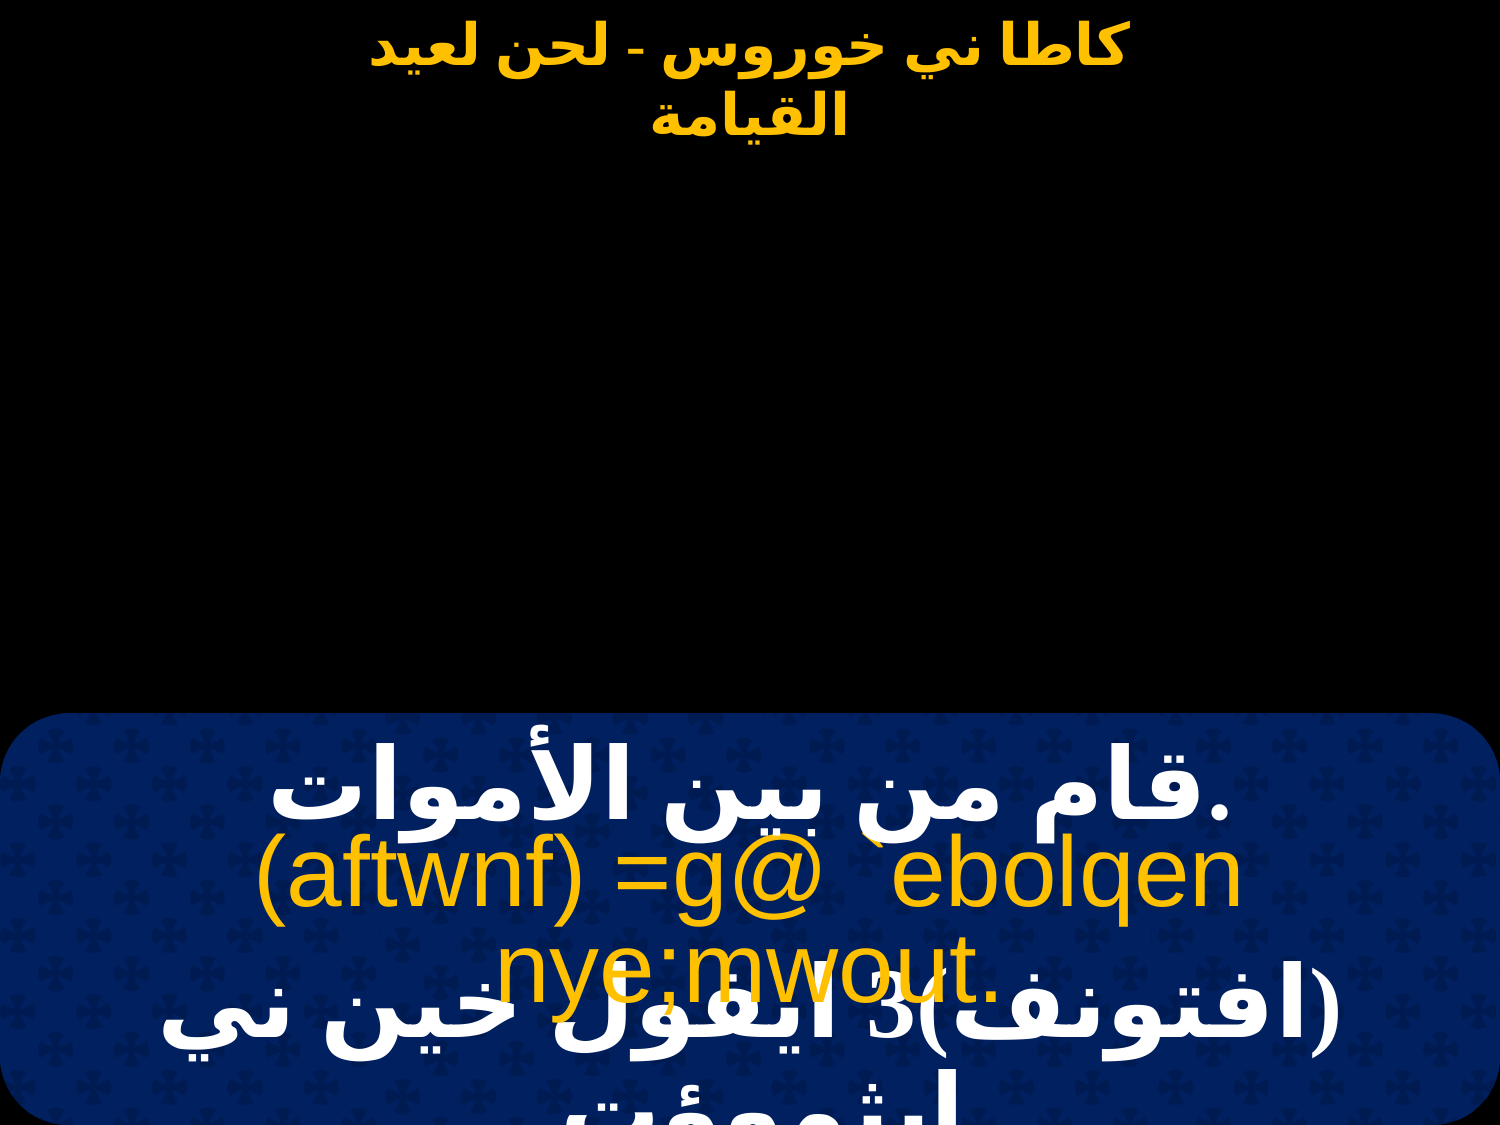

قام من بين الأموات.
(aftwnf) =g@ `ebolqen nye;mwout.
(افتونف)3 ايفول خين ني ايثموؤت.